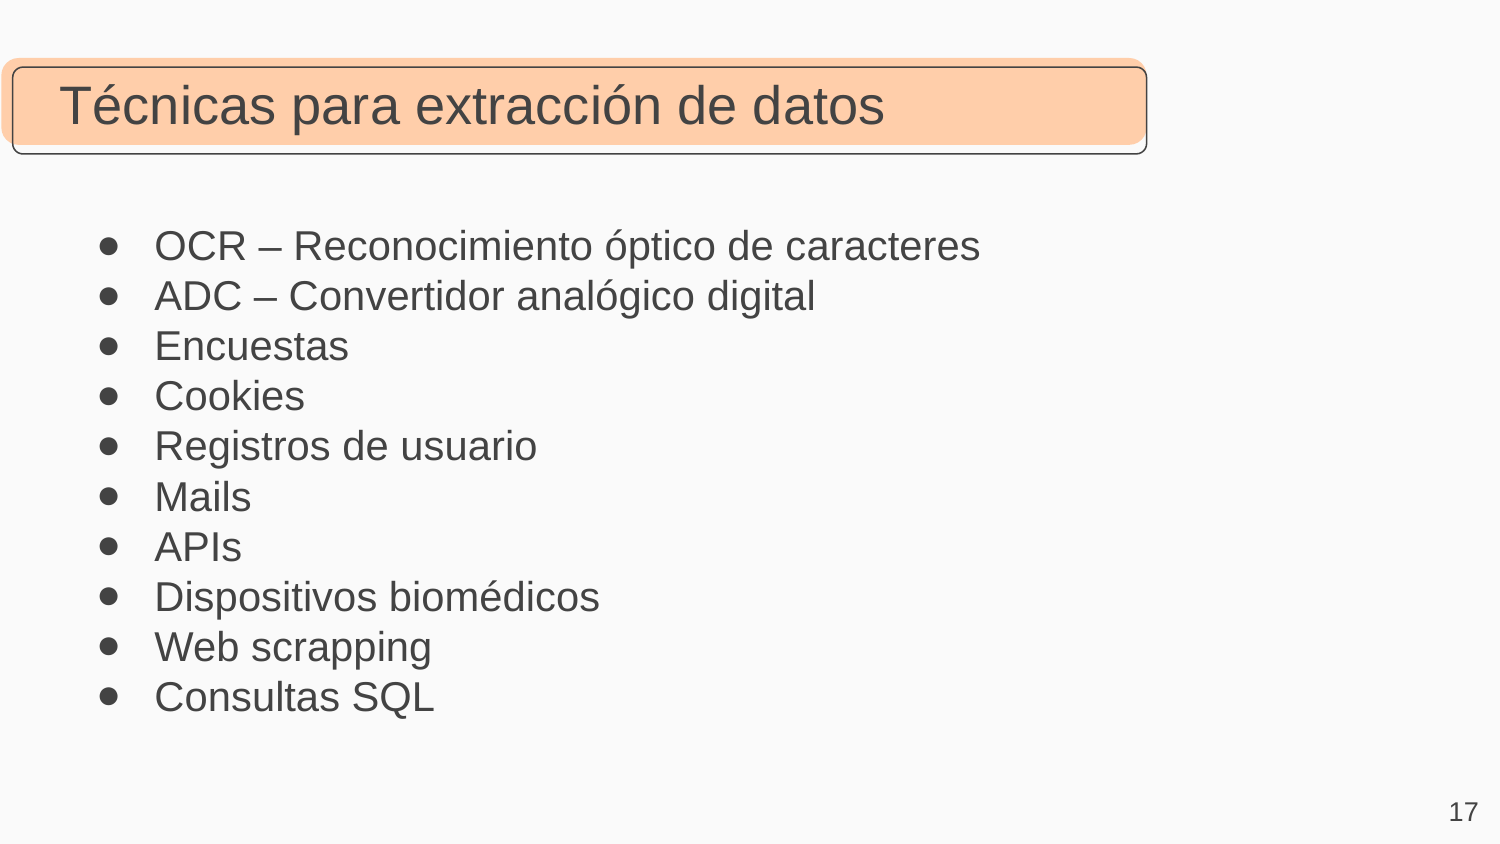

Técnicas para extracción de datos
OCR – Reconocimiento óptico de caracteres
ADC – Convertidor analógico digital
Encuestas
Cookies
Registros de usuario
Mails
APIs
Dispositivos biomédicos
Web scrapping
Consultas SQL

17